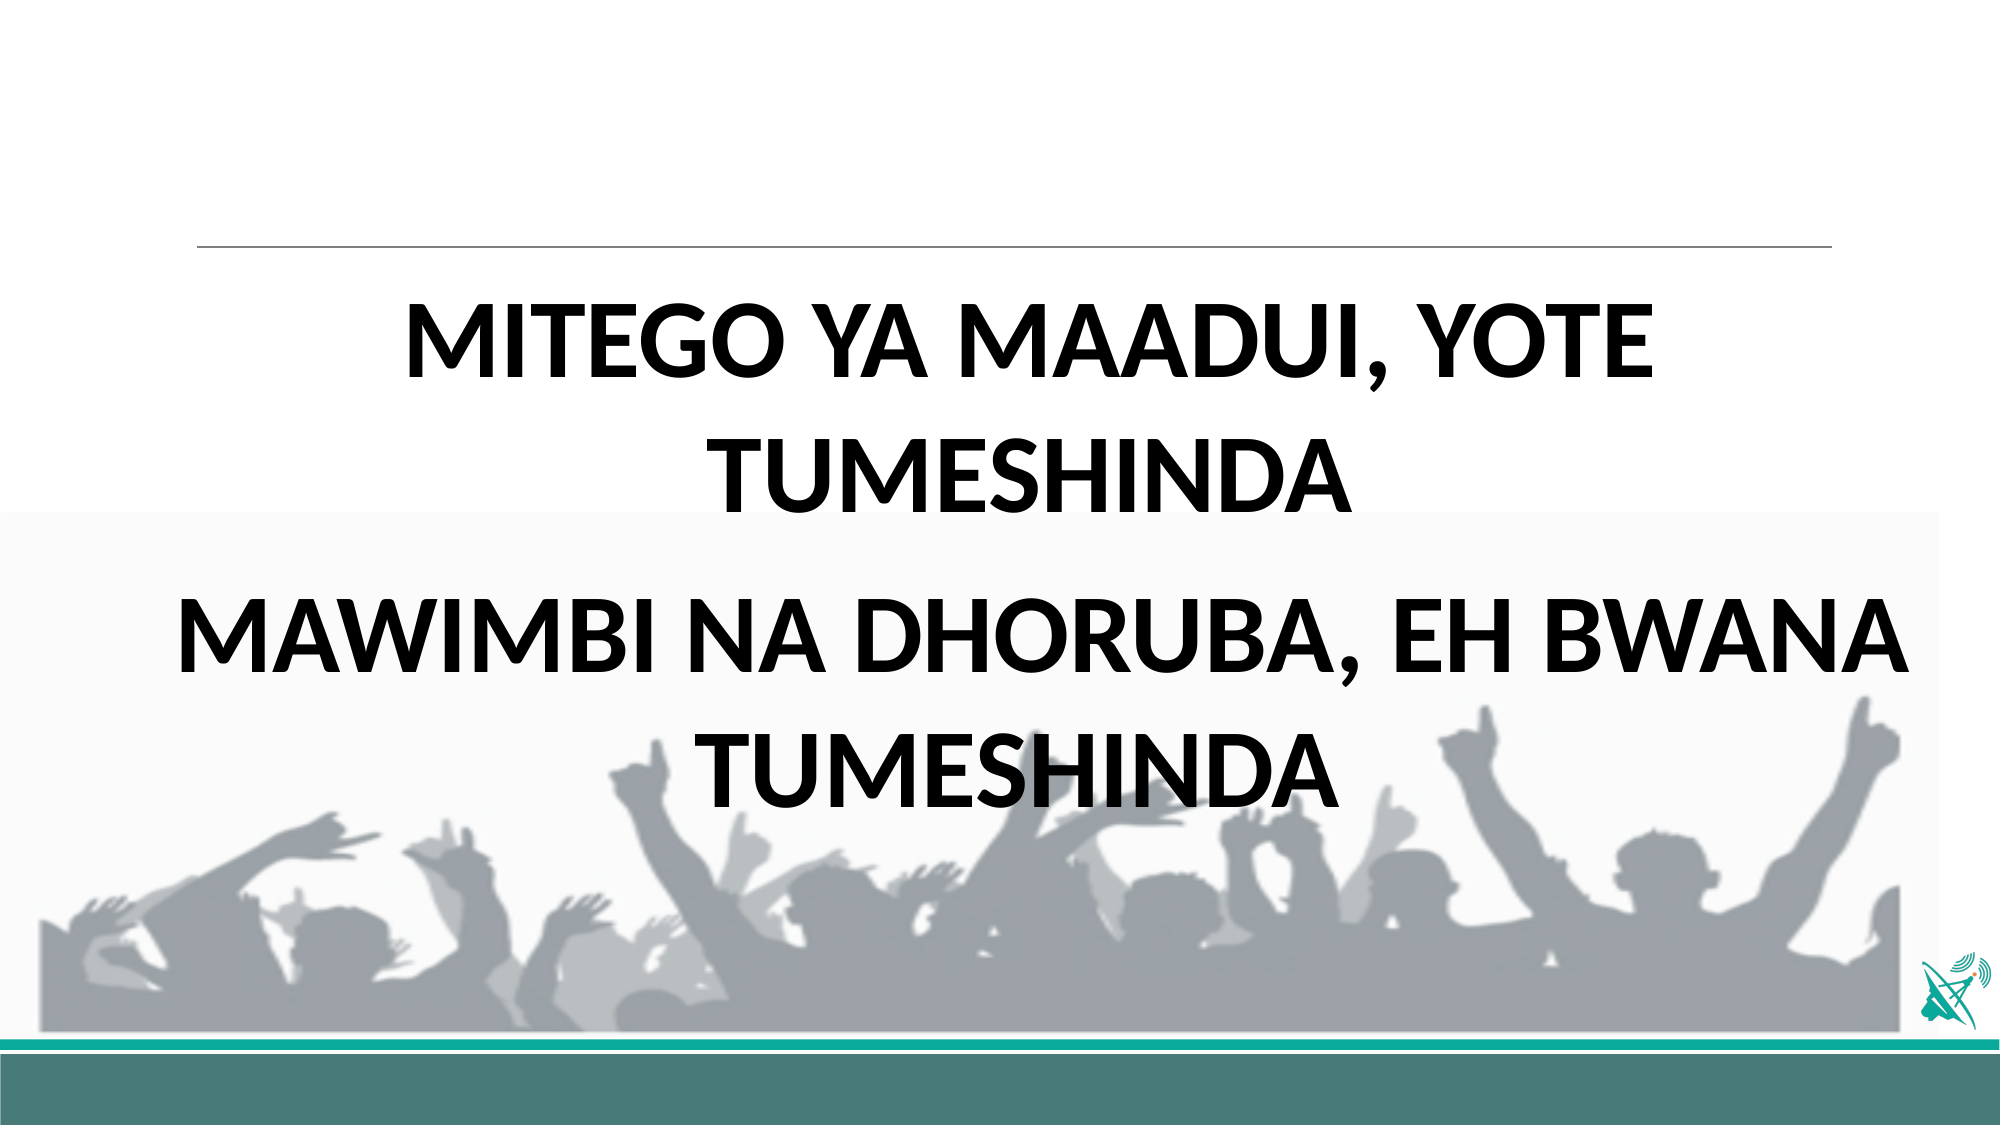

#
MITEGO YA MAADUI, YOTE TUMESHINDA
 MAWIMBI NA DHORUBA, EH BWANA TUMESHINDA